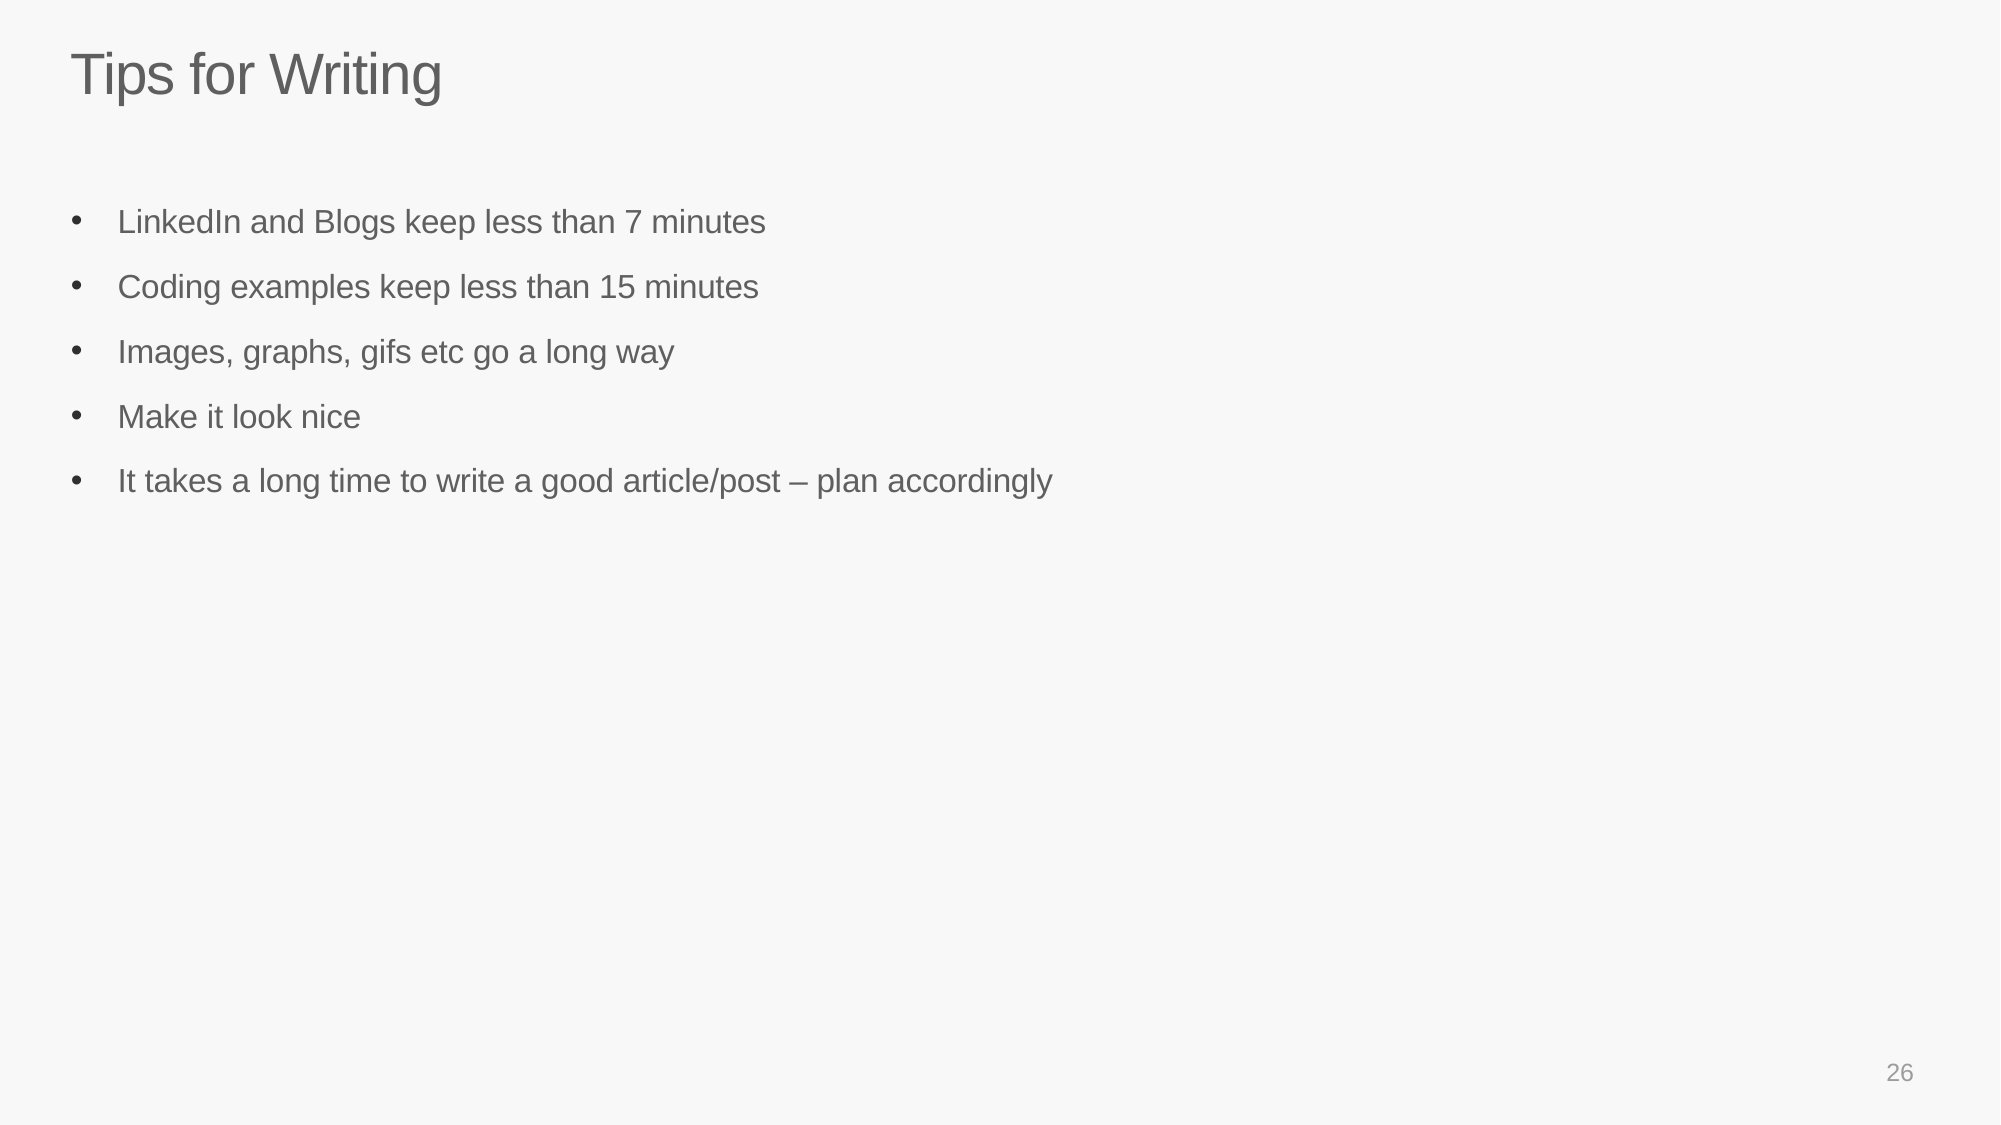

# Tips for Writing
LinkedIn and Blogs keep less than 7 minutes
Coding examples keep less than 15 minutes
Images, graphs, gifs etc go a long way
Make it look nice
It takes a long time to write a good article/post – plan accordingly
26